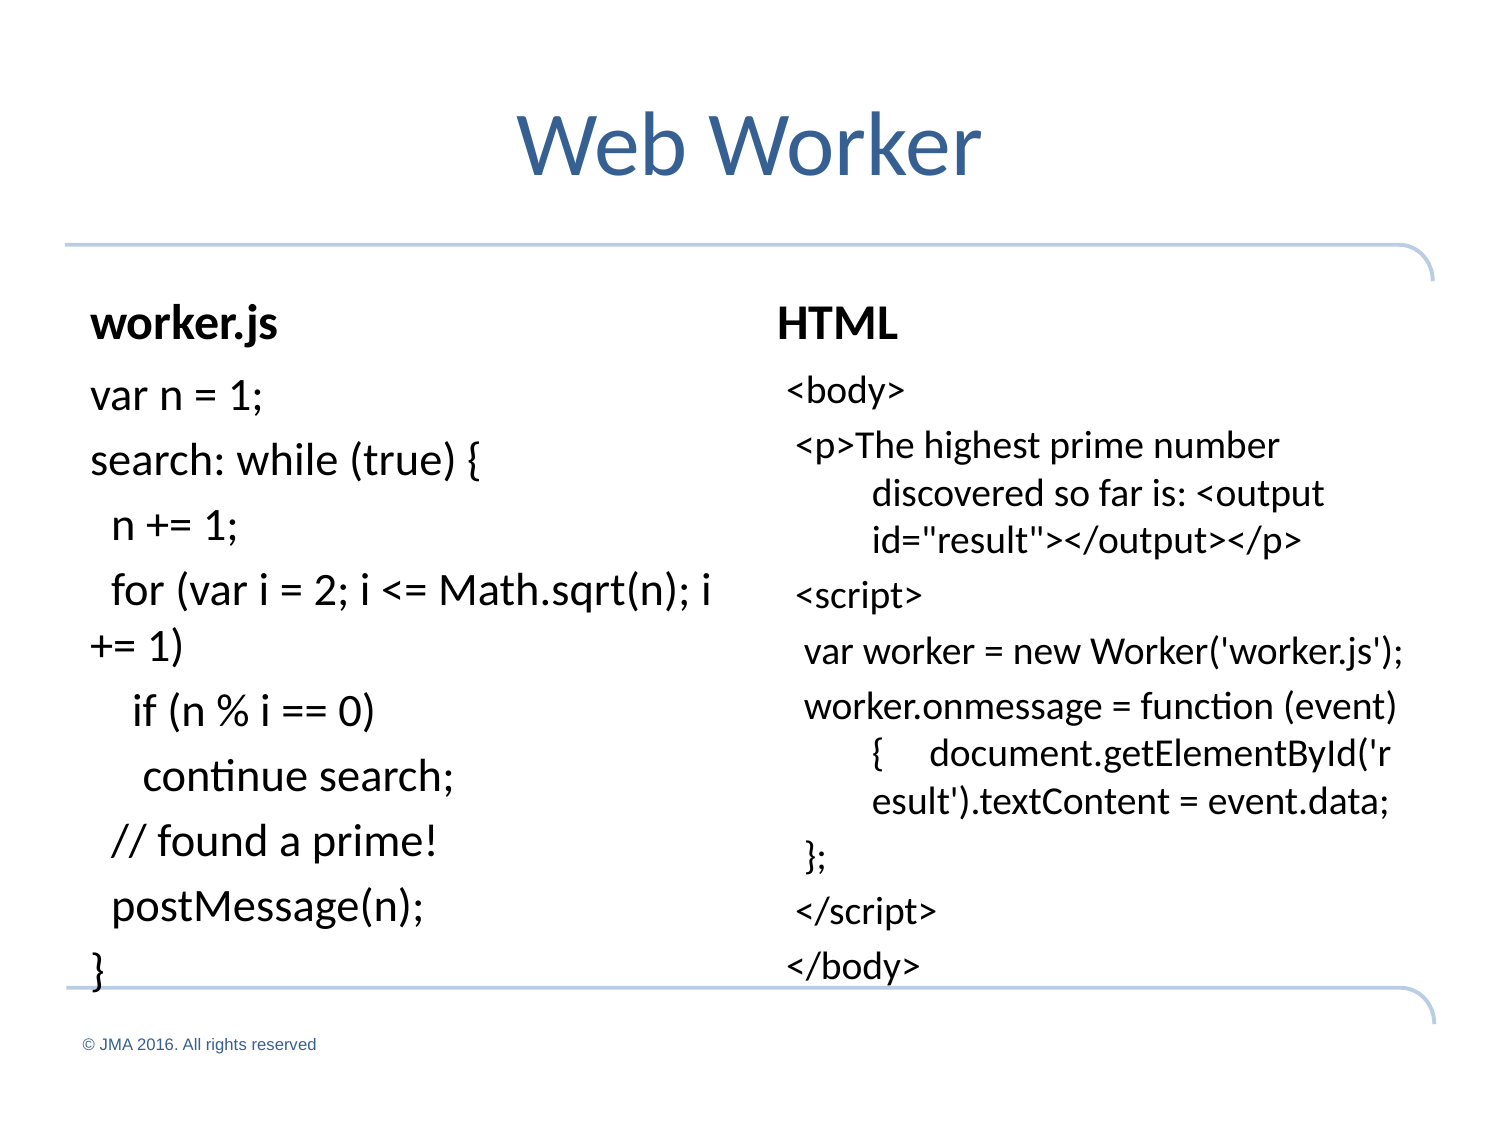

# Web Worker
worker.js
HTML
var n = 1;
search: while (true) {
  n += 1;
  for (var i = 2; i <= Math.sqrt(n); i += 1)
    if (n % i == 0)
     continue search;
  // found a prime!
  postMessage(n);
}

 <body>
  <p>The highest prime number discovered so far is: <output id="result"></output></p>
  <script>
   var worker = new Worker('worker.js');
   worker.onmessage = function (event) {     document.getElementById('result').textContent = event.data;
   };
  </script>
 </body>